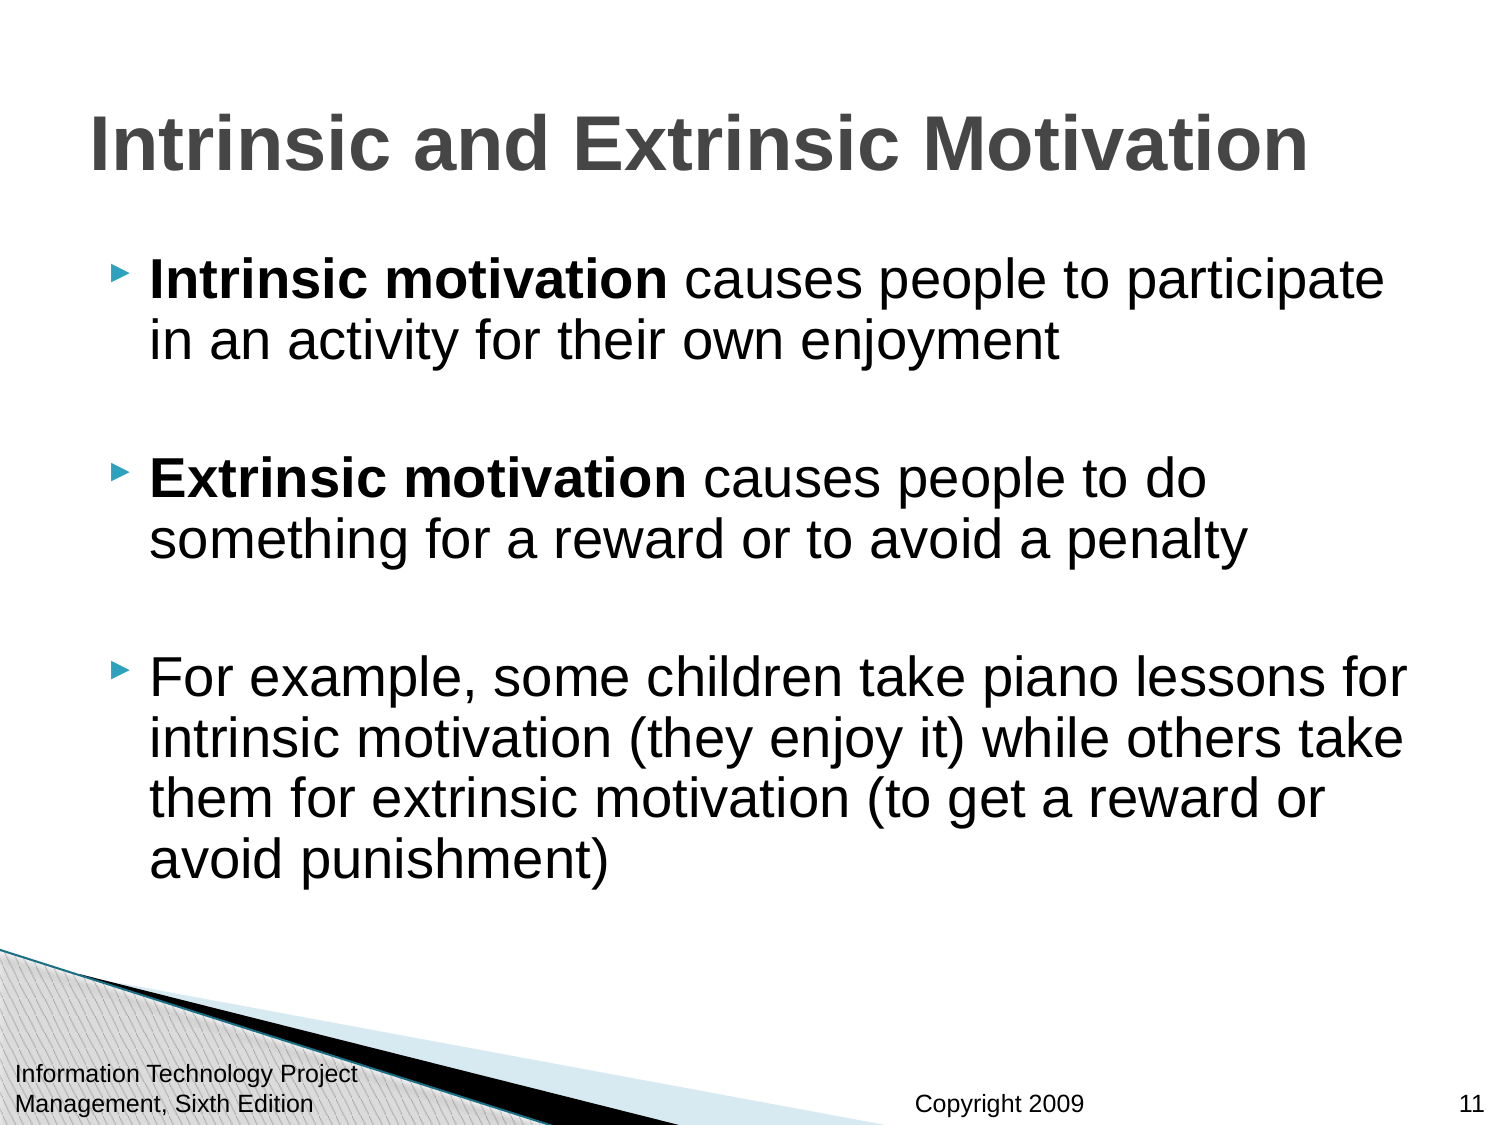

# Intrinsic and Extrinsic Motivation
Intrinsic motivation causes people to participate in an activity for their own enjoyment

Extrinsic motivation causes people to do something for a reward or to avoid a penalty

For example, some children take piano lessons for intrinsic motivation (they enjoy it) while others take them for extrinsic motivation (to get a reward or avoid punishment)
Information Technology Project Management, Sixth Edition
11